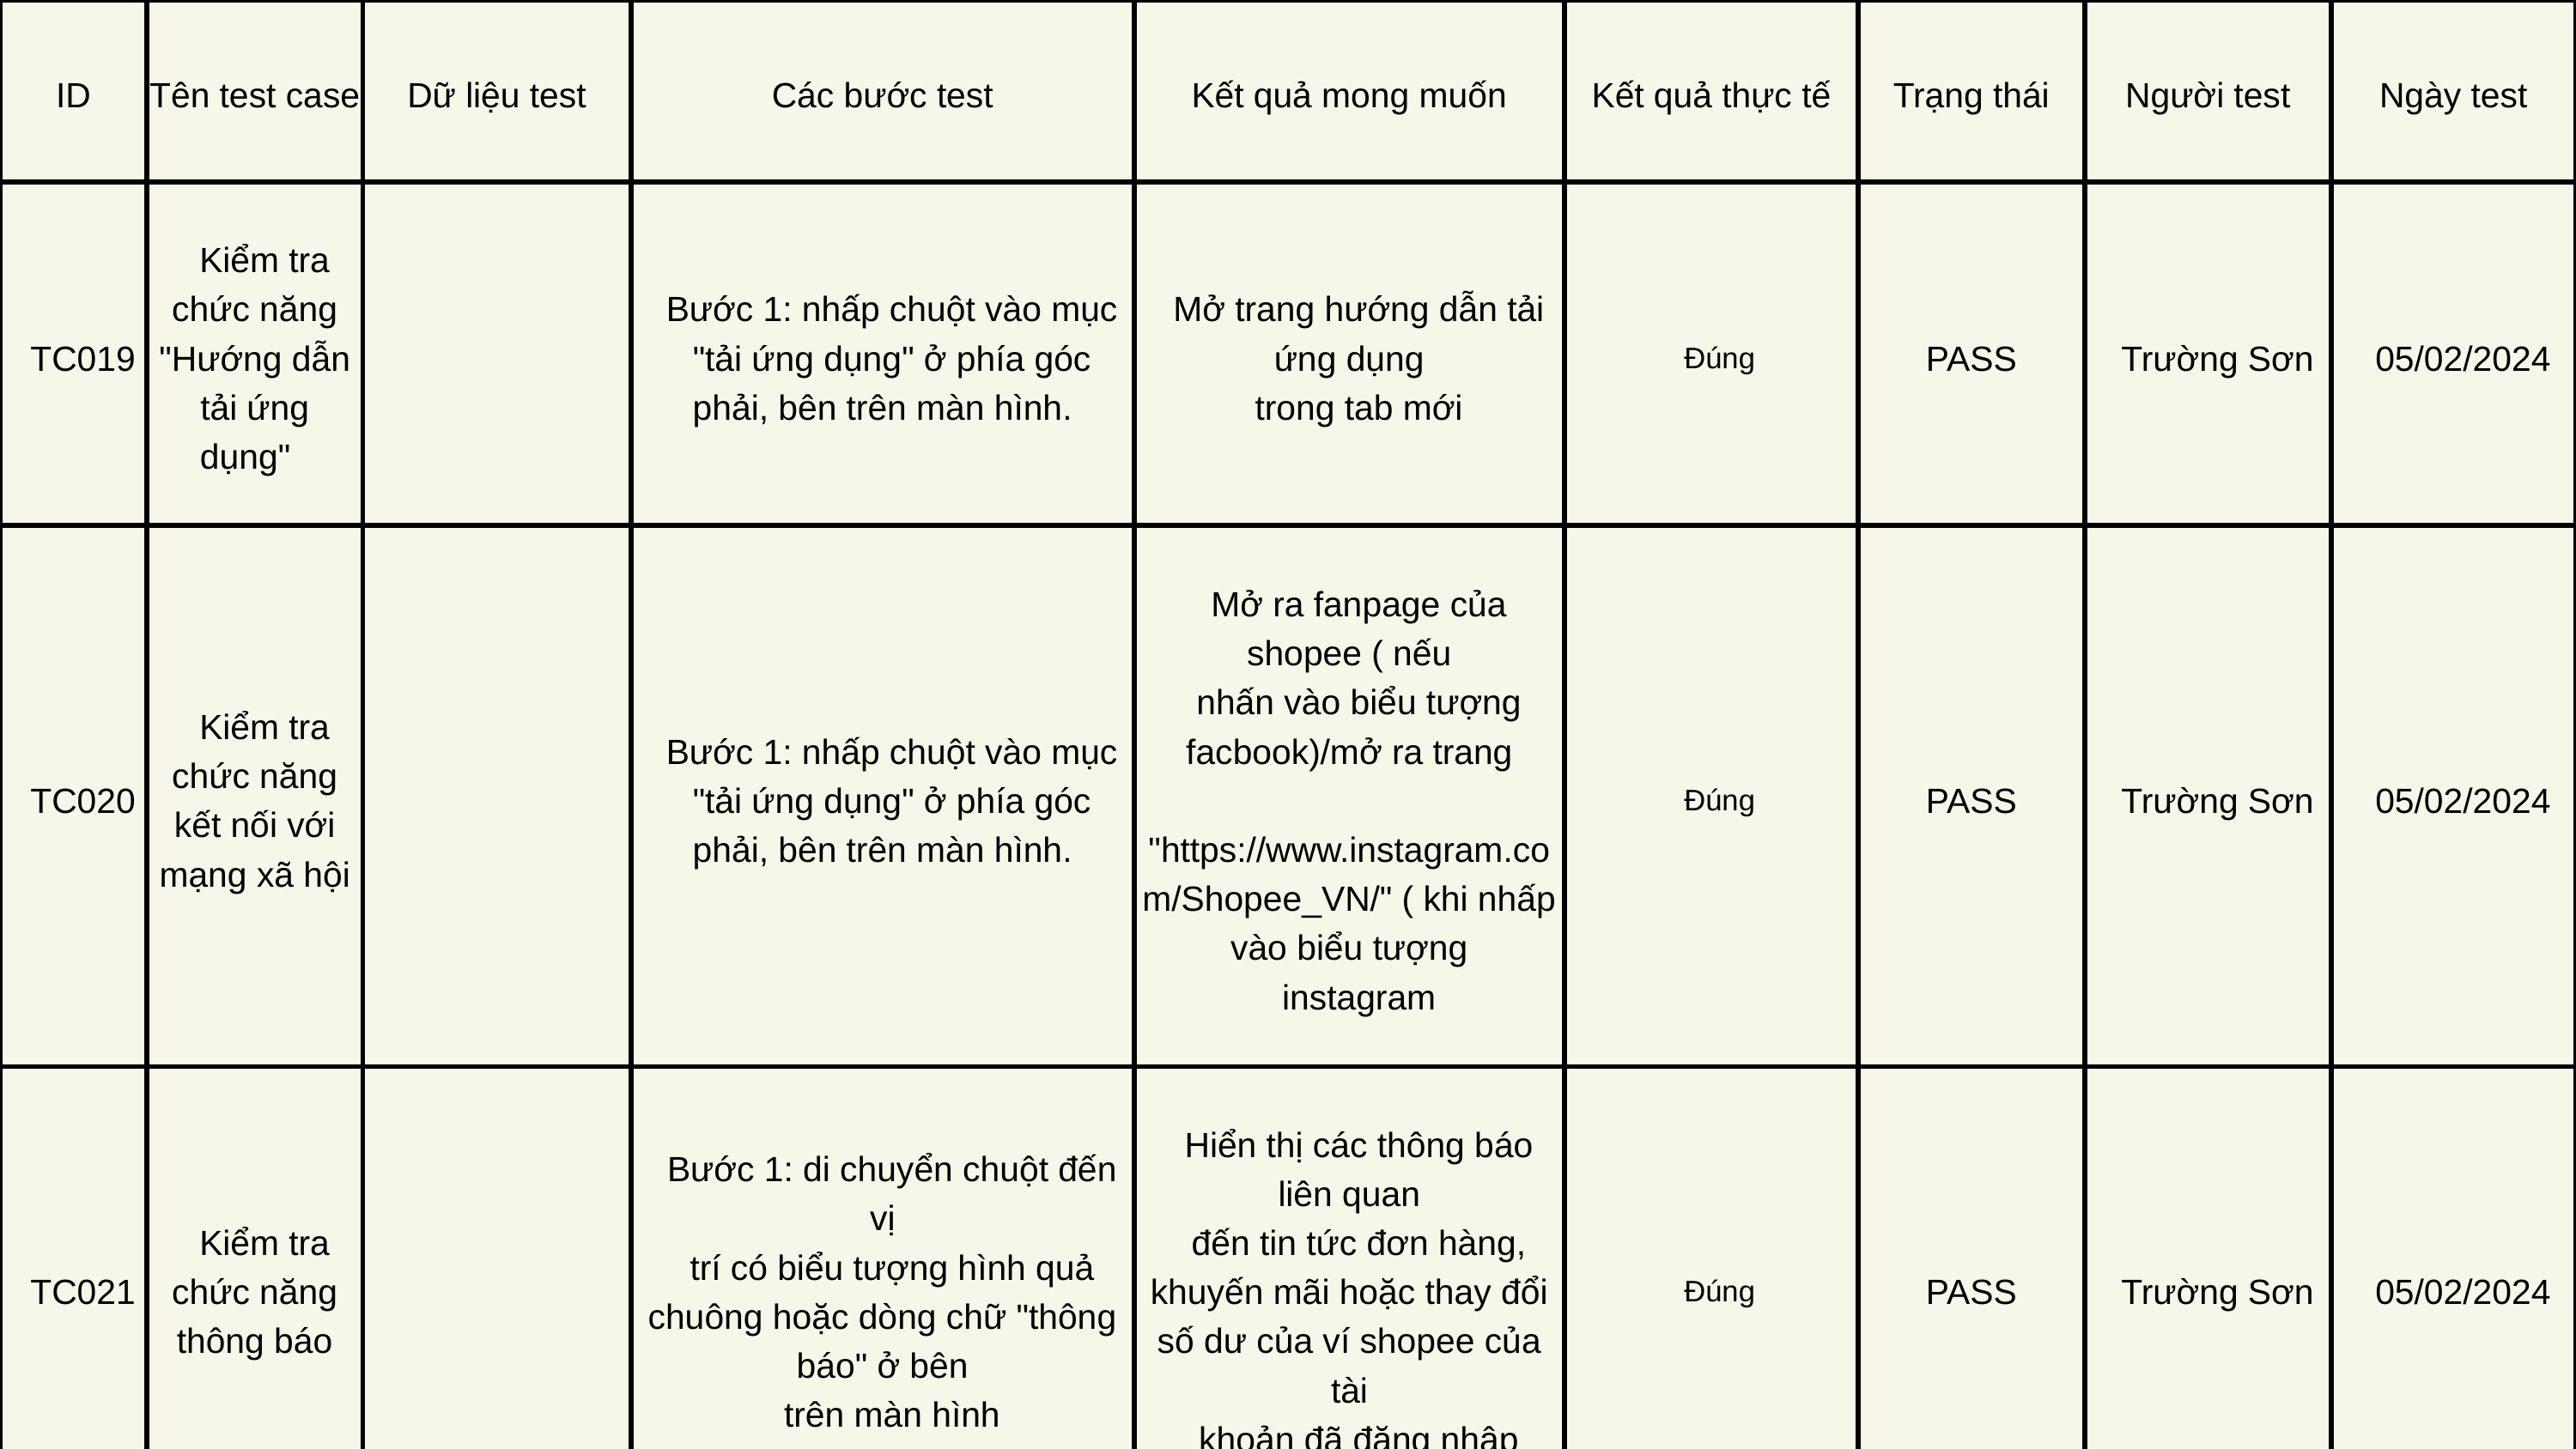

| ID | Tên test case | Dữ liệu test | Các bước test | Kết quả mong muốn | Kết quả thực tế | Trạng thái | Người test | Ngày test |
| --- | --- | --- | --- | --- | --- | --- | --- | --- |
| TC019 | Kiểm tra chức năng "Hướng dẫn tải ứng dụng" |  | Bước 1: nhấp chuột vào mục "tải ứng dụng" ở phía góc phải, bên trên màn hình. | Mở trang hướng dẫn tải ứng dụng trong tab mới | Đúng | PASS | Trường Sơn | 05/02/2024 |
| TC020 | Kiểm tra chức năng kết nối với mạng xã hội |  | Bước 1: nhấp chuột vào mục "tải ứng dụng" ở phía góc phải, bên trên màn hình. | Mở ra fanpage của shopee ( nếu nhấn vào biểu tượng facbook)/mở ra trang "https://www.instagram.com/Shopee\_VN/" ( khi nhấp vào biểu tượng instagram | Đúng | PASS | Trường Sơn | 05/02/2024 |
| TC021 | Kiểm tra chức năng thông báo |  | Bước 1: di chuyển chuột đến vị trí có biểu tượng hình quả chuông hoặc dòng chữ "thông báo" ở bên trên màn hình | Hiển thị các thông báo liên quan đến tin tức đơn hàng, khuyến mãi hoặc thay đổi số dư của ví shopee của tài khoản đã đăng nhập | Đúng | PASS | Trường Sơn | 05/02/2024 |